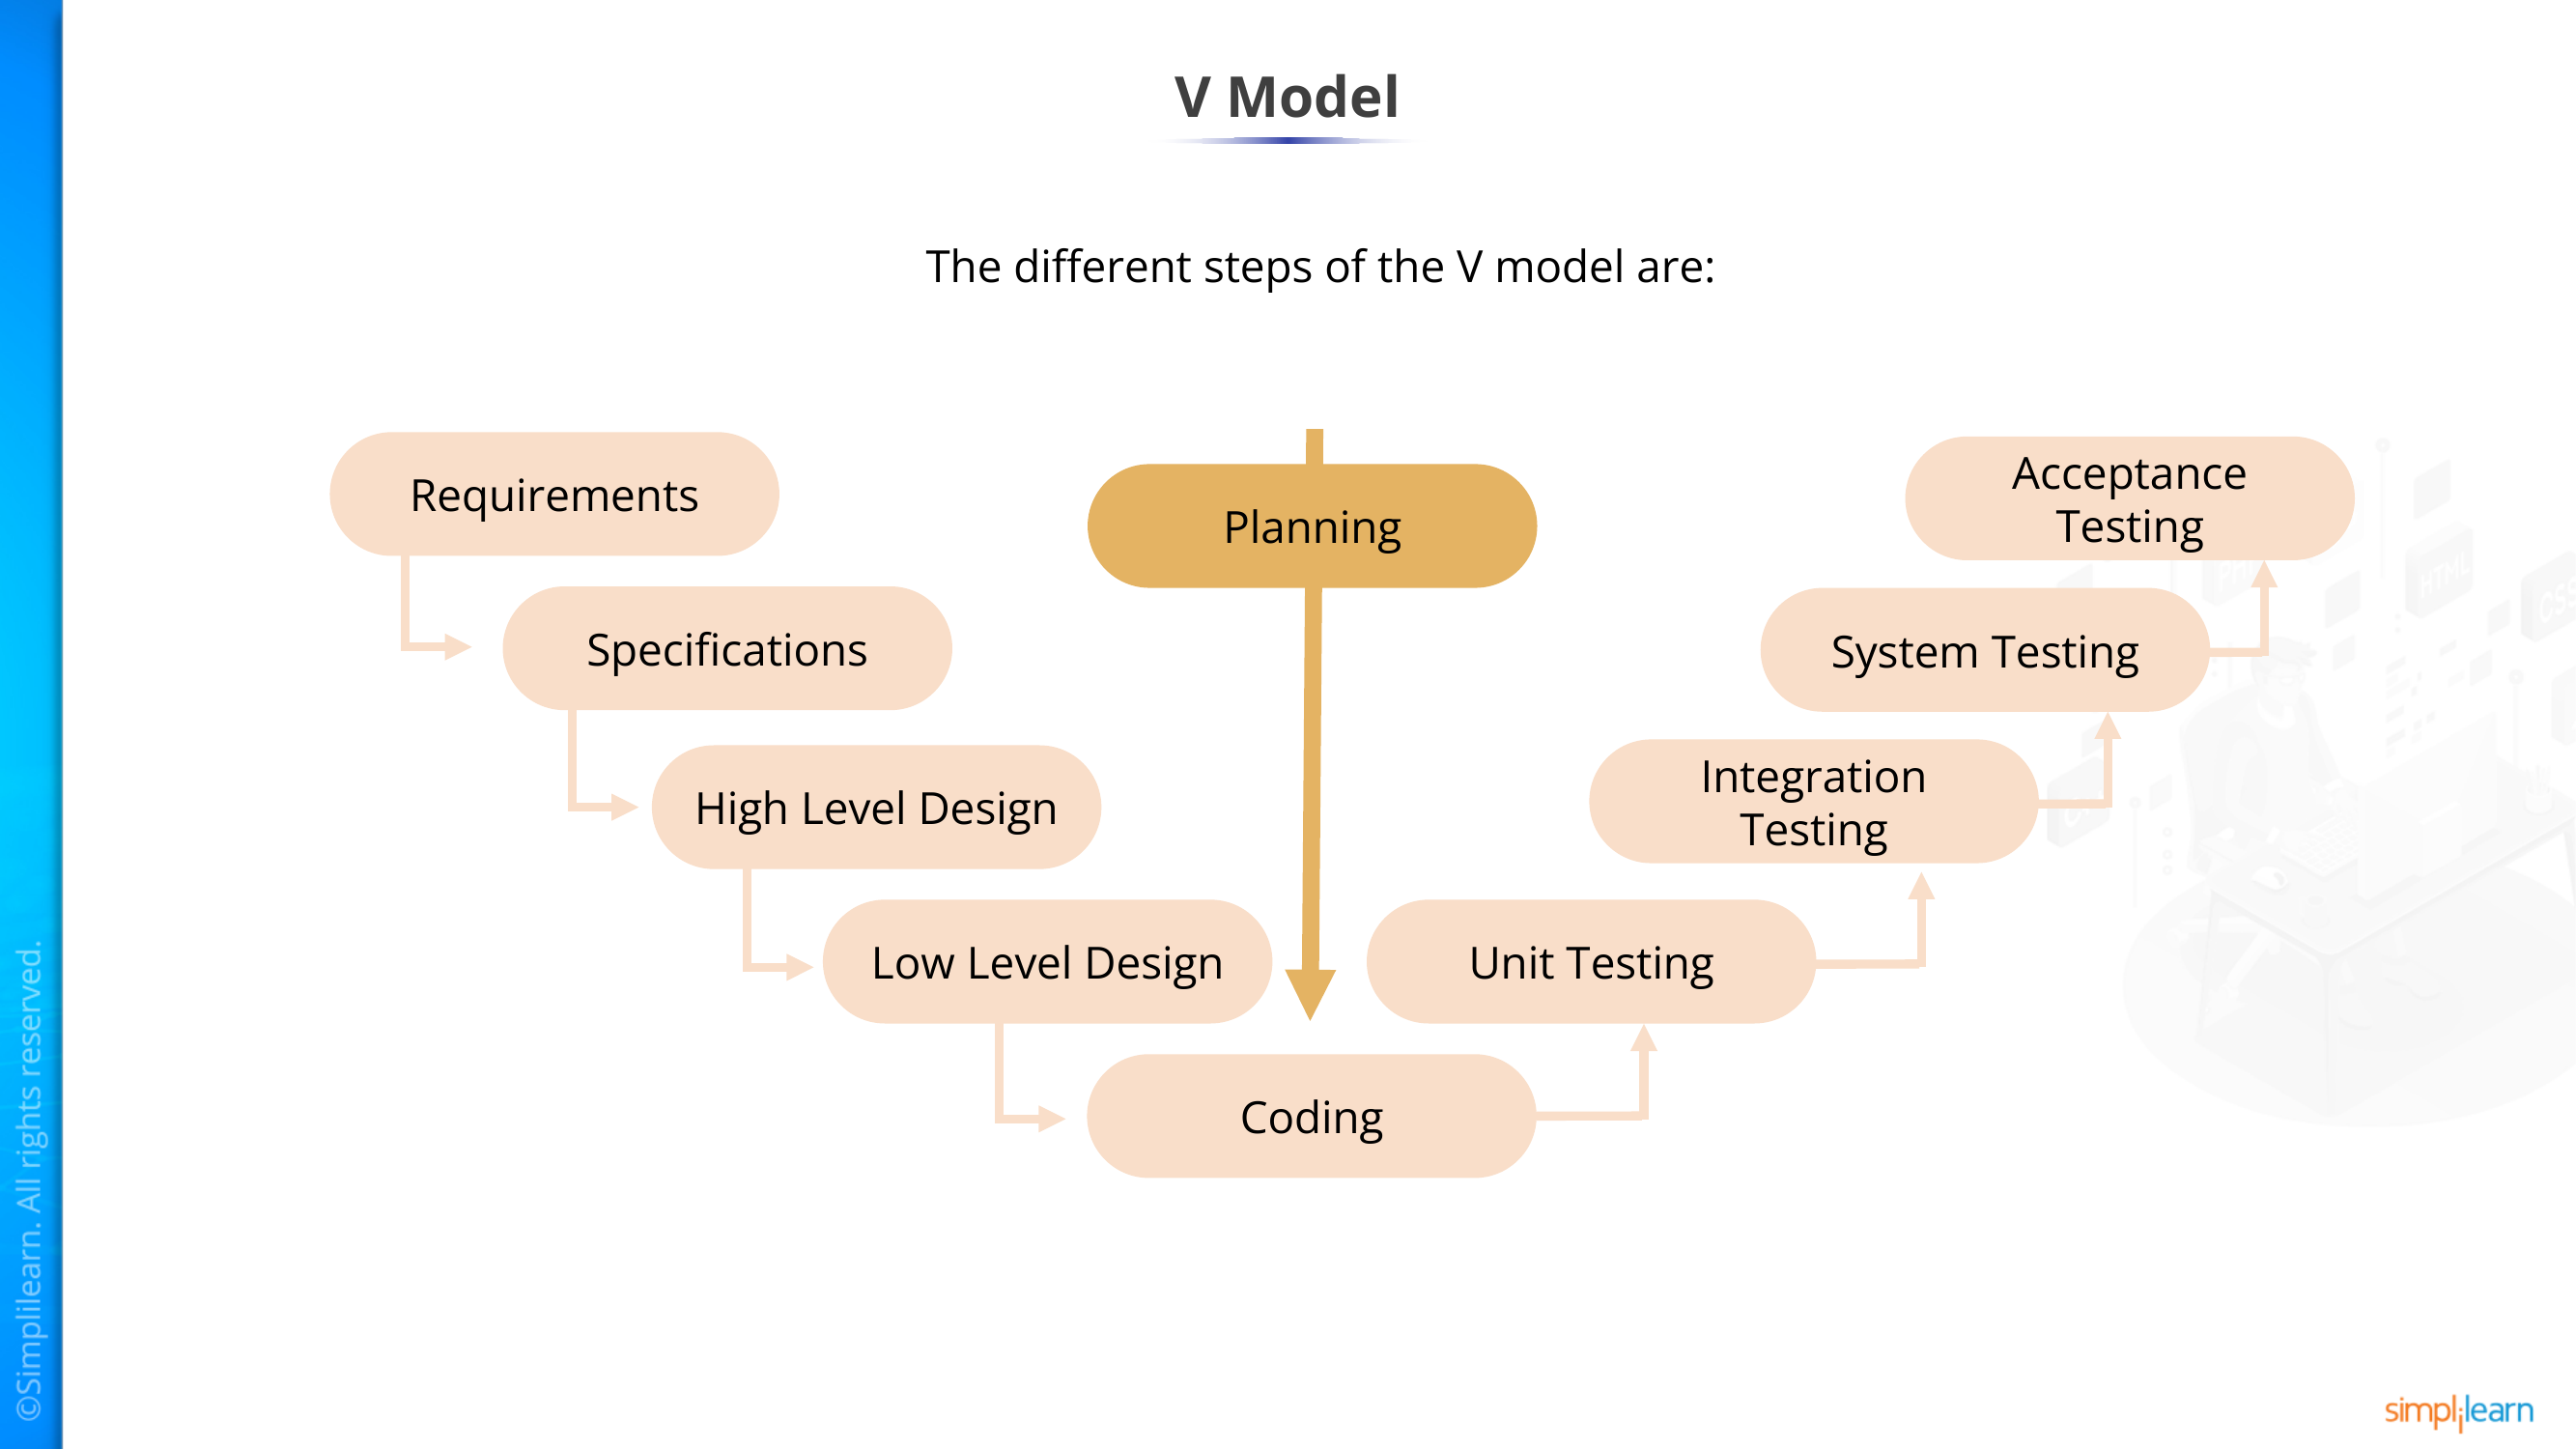

# V Model

The different steps of the V model are:
Requirements
Acceptance Testing
Planning
Specifications
System Testing
Integration Testing
High Level Design
Low Level Design
Unit Testing
Coding